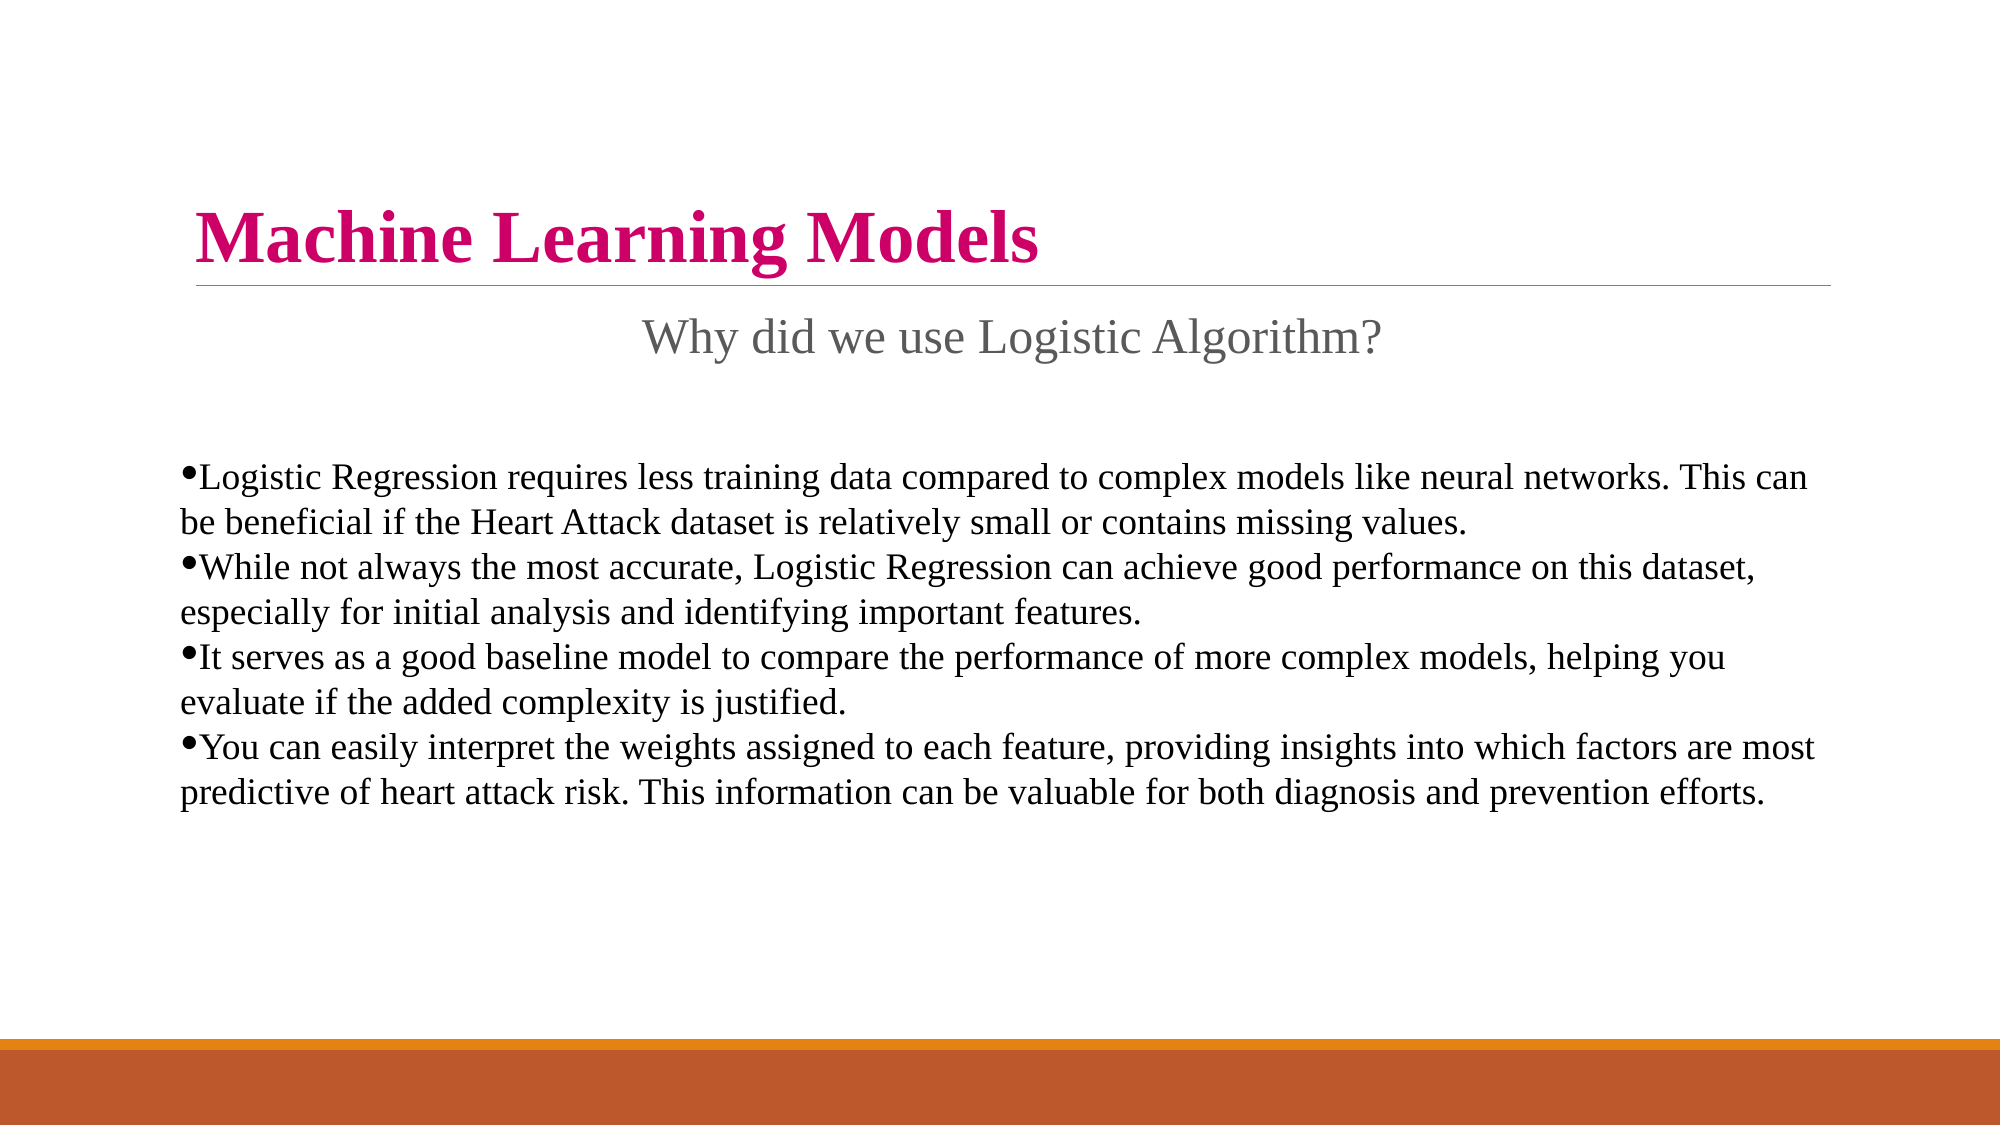

# Machine Learning Models
Why did we use Logistic Algorithm?

Logistic Regression requires less training data compared to complex models like neural networks. This can be beneficial if the Heart Attack dataset is relatively small or contains missing values.
While not always the most accurate, Logistic Regression can achieve good performance on this dataset, especially for initial analysis and identifying important features.
It serves as a good baseline model to compare the performance of more complex models, helping you evaluate if the added complexity is justified.
You can easily interpret the weights assigned to each feature, providing insights into which factors are most predictive of heart attack risk. This information can be valuable for both diagnosis and prevention efforts.